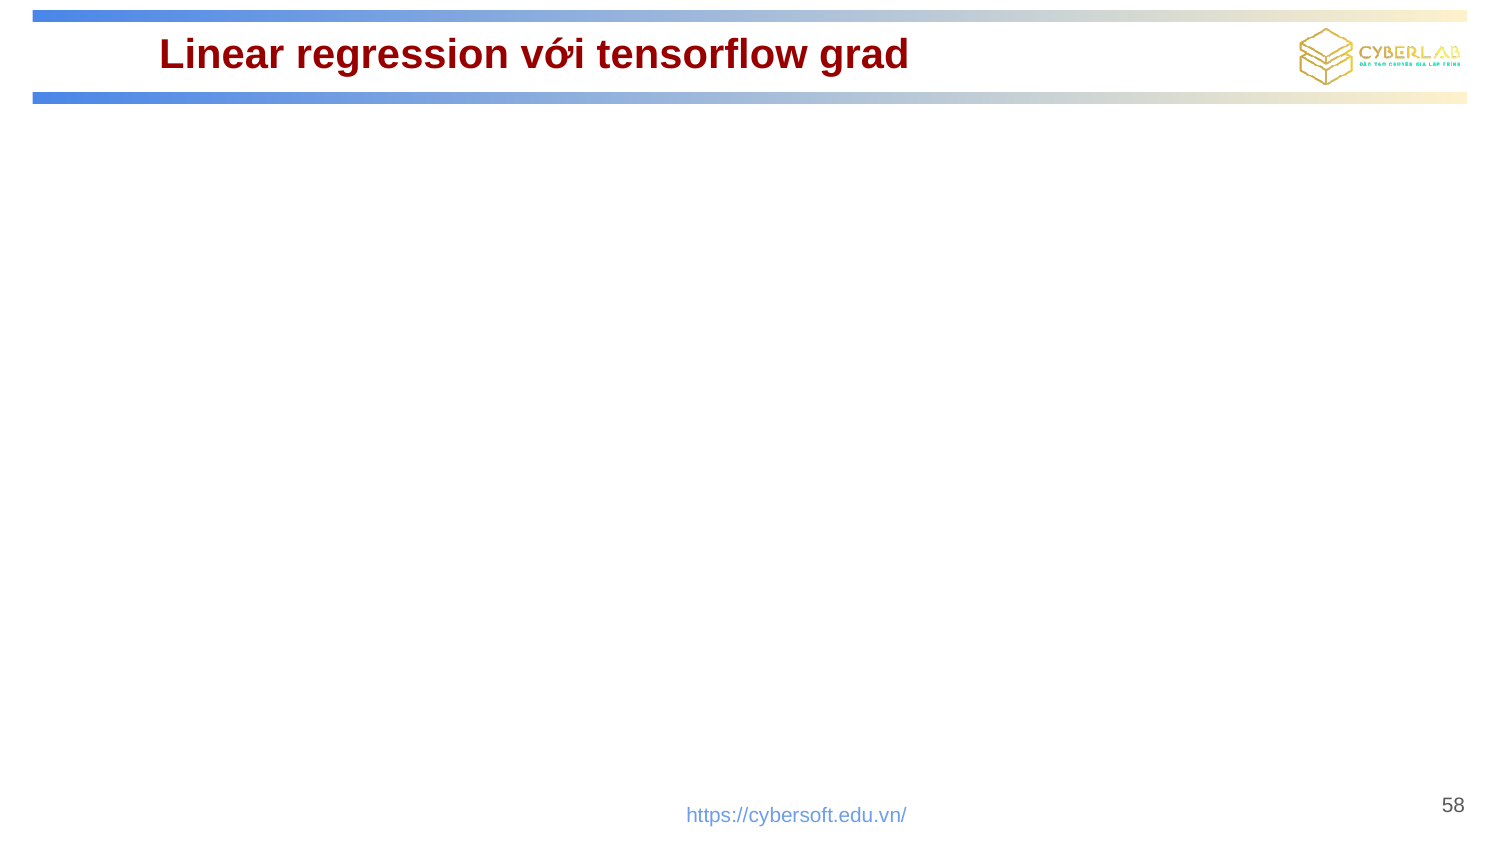

# Linear regression với tensorflow grad

58